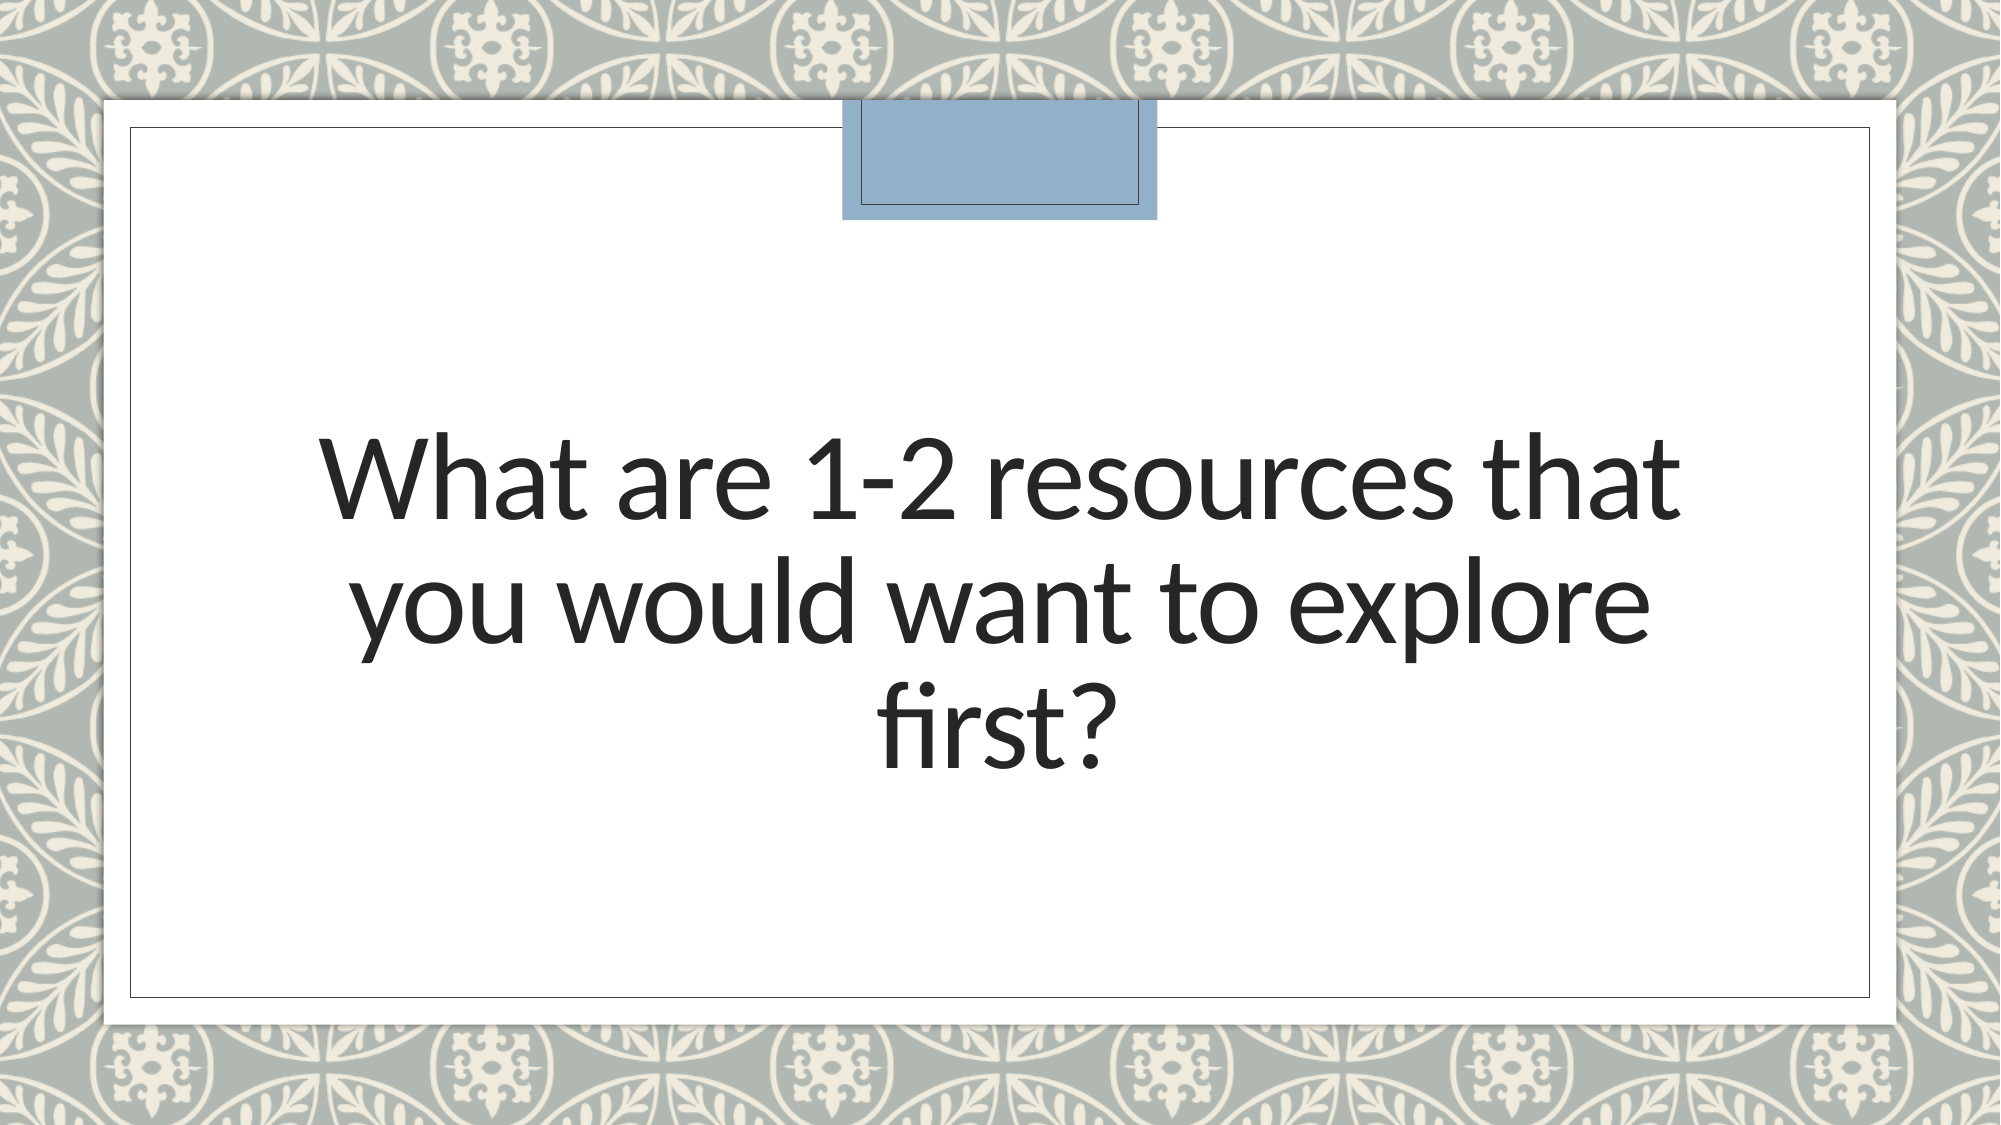

# What are 1-2 resources that you would want to explore first?